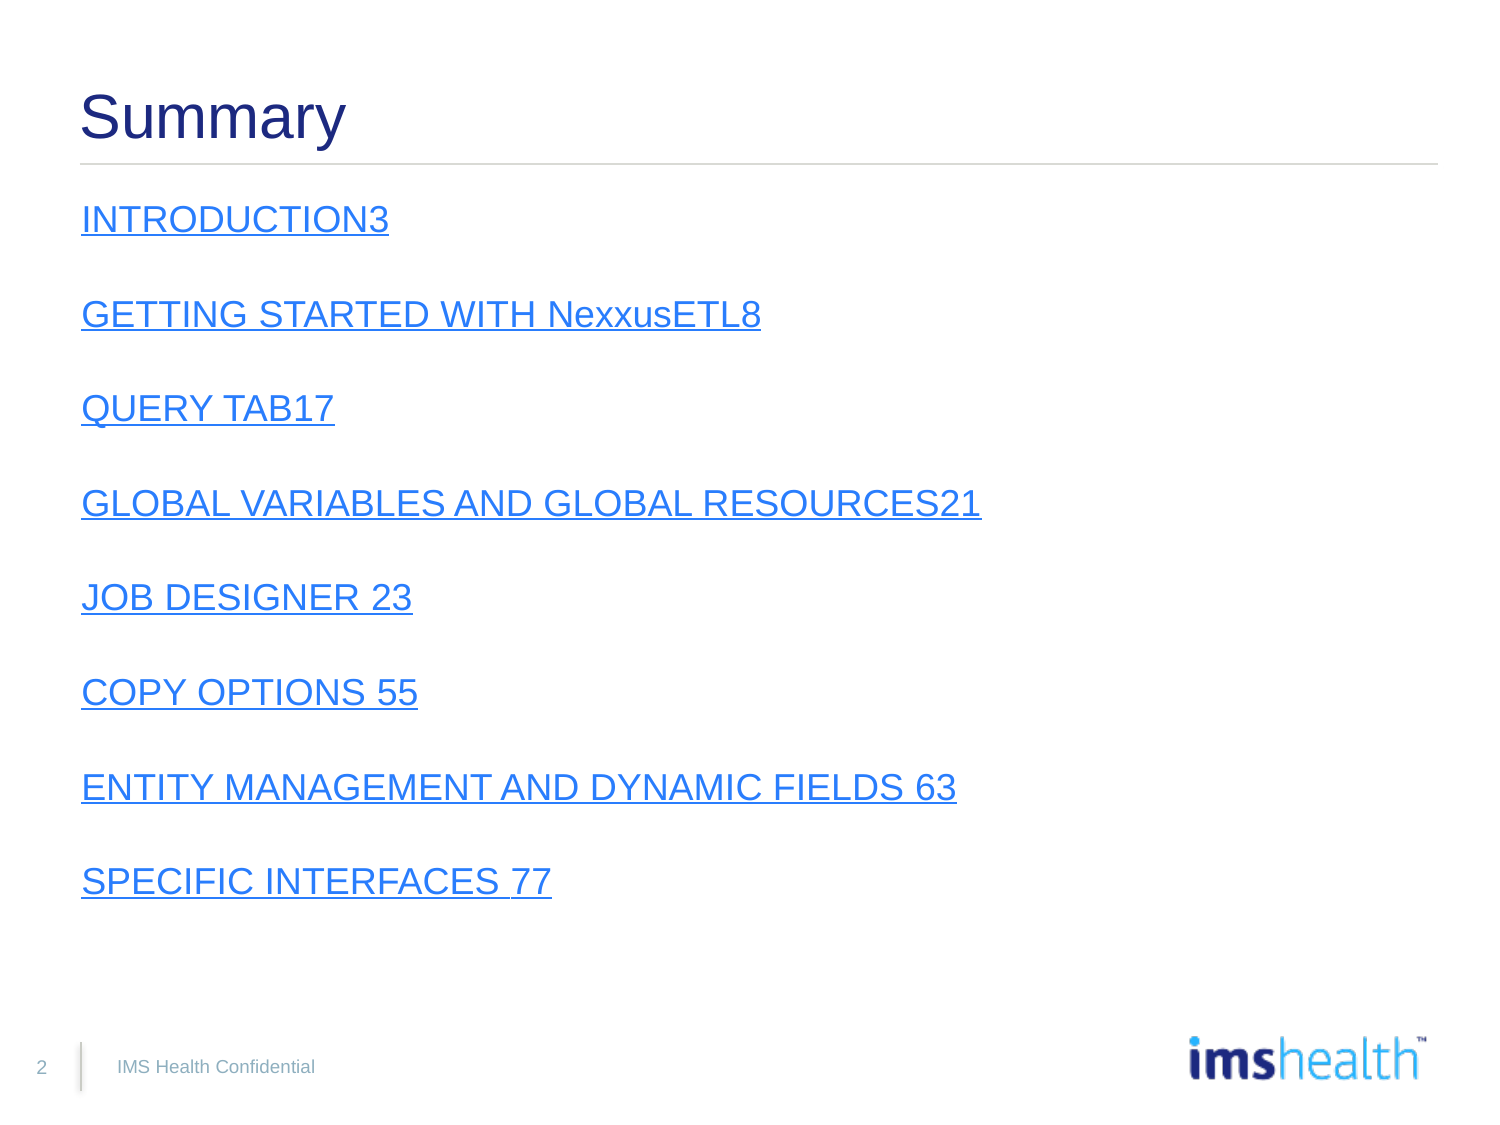

# Summary
INTRODUCTION	3
GETTING STARTED WITH NexxusETL	8
QUERY TAB	17
GLOBAL VARIABLES AND GLOBAL RESOURCES	21
JOB DESIGNER 	23
COPY OPTIONS 	55
ENTITY MANAGEMENT AND DYNAMIC FIELDS 	63
SPECIFIC INTERFACES 	77

IMS Health Confidential